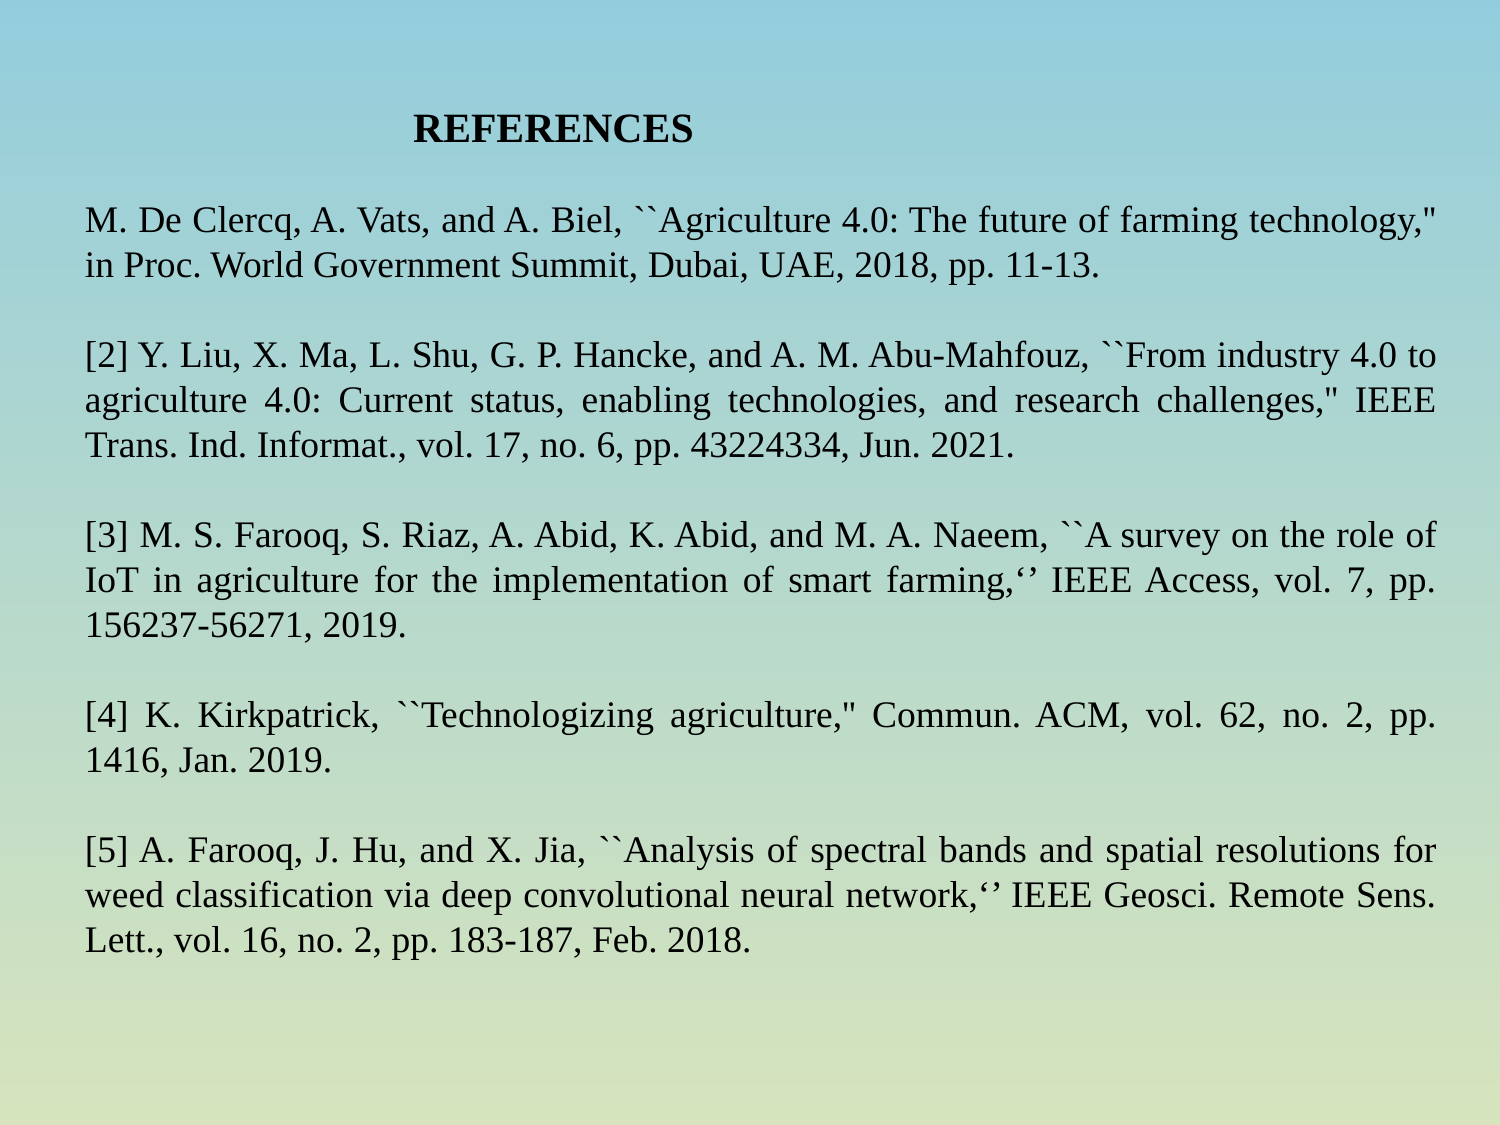

REFERENCES
M. De Clercq, A. Vats, and A. Biel, ``Agriculture 4.0: The future of farming technology,'' in Proc. World Government Summit, Dubai, UAE, 2018, pp. 11-13.

[2] Y. Liu, X. Ma, L. Shu, G. P. Hancke, and A. M. Abu-Mahfouz, ``From industry 4.0 to agriculture 4.0: Current status, enabling technologies, and research challenges,'' IEEE Trans. Ind. Informat., vol. 17, no. 6, pp. 43224334, Jun. 2021.

[3] M. S. Farooq, S. Riaz, A. Abid, K. Abid, and M. A. Naeem, ``A survey on the role of IoT in agriculture for the implementation of smart farming,‘’ IEEE Access, vol. 7, pp. 156237-56271, 2019.

[4] K. Kirkpatrick, ``Technologizing agriculture,'' Commun. ACM, vol. 62, no. 2, pp. 1416, Jan. 2019.

[5] A. Farooq, J. Hu, and X. Jia, ``Analysis of spectral bands and spatial resolutions for weed classification via deep convolutional neural network,‘’ IEEE Geosci. Remote Sens. Lett., vol. 16, no. 2, pp. 183-187, Feb. 2018.